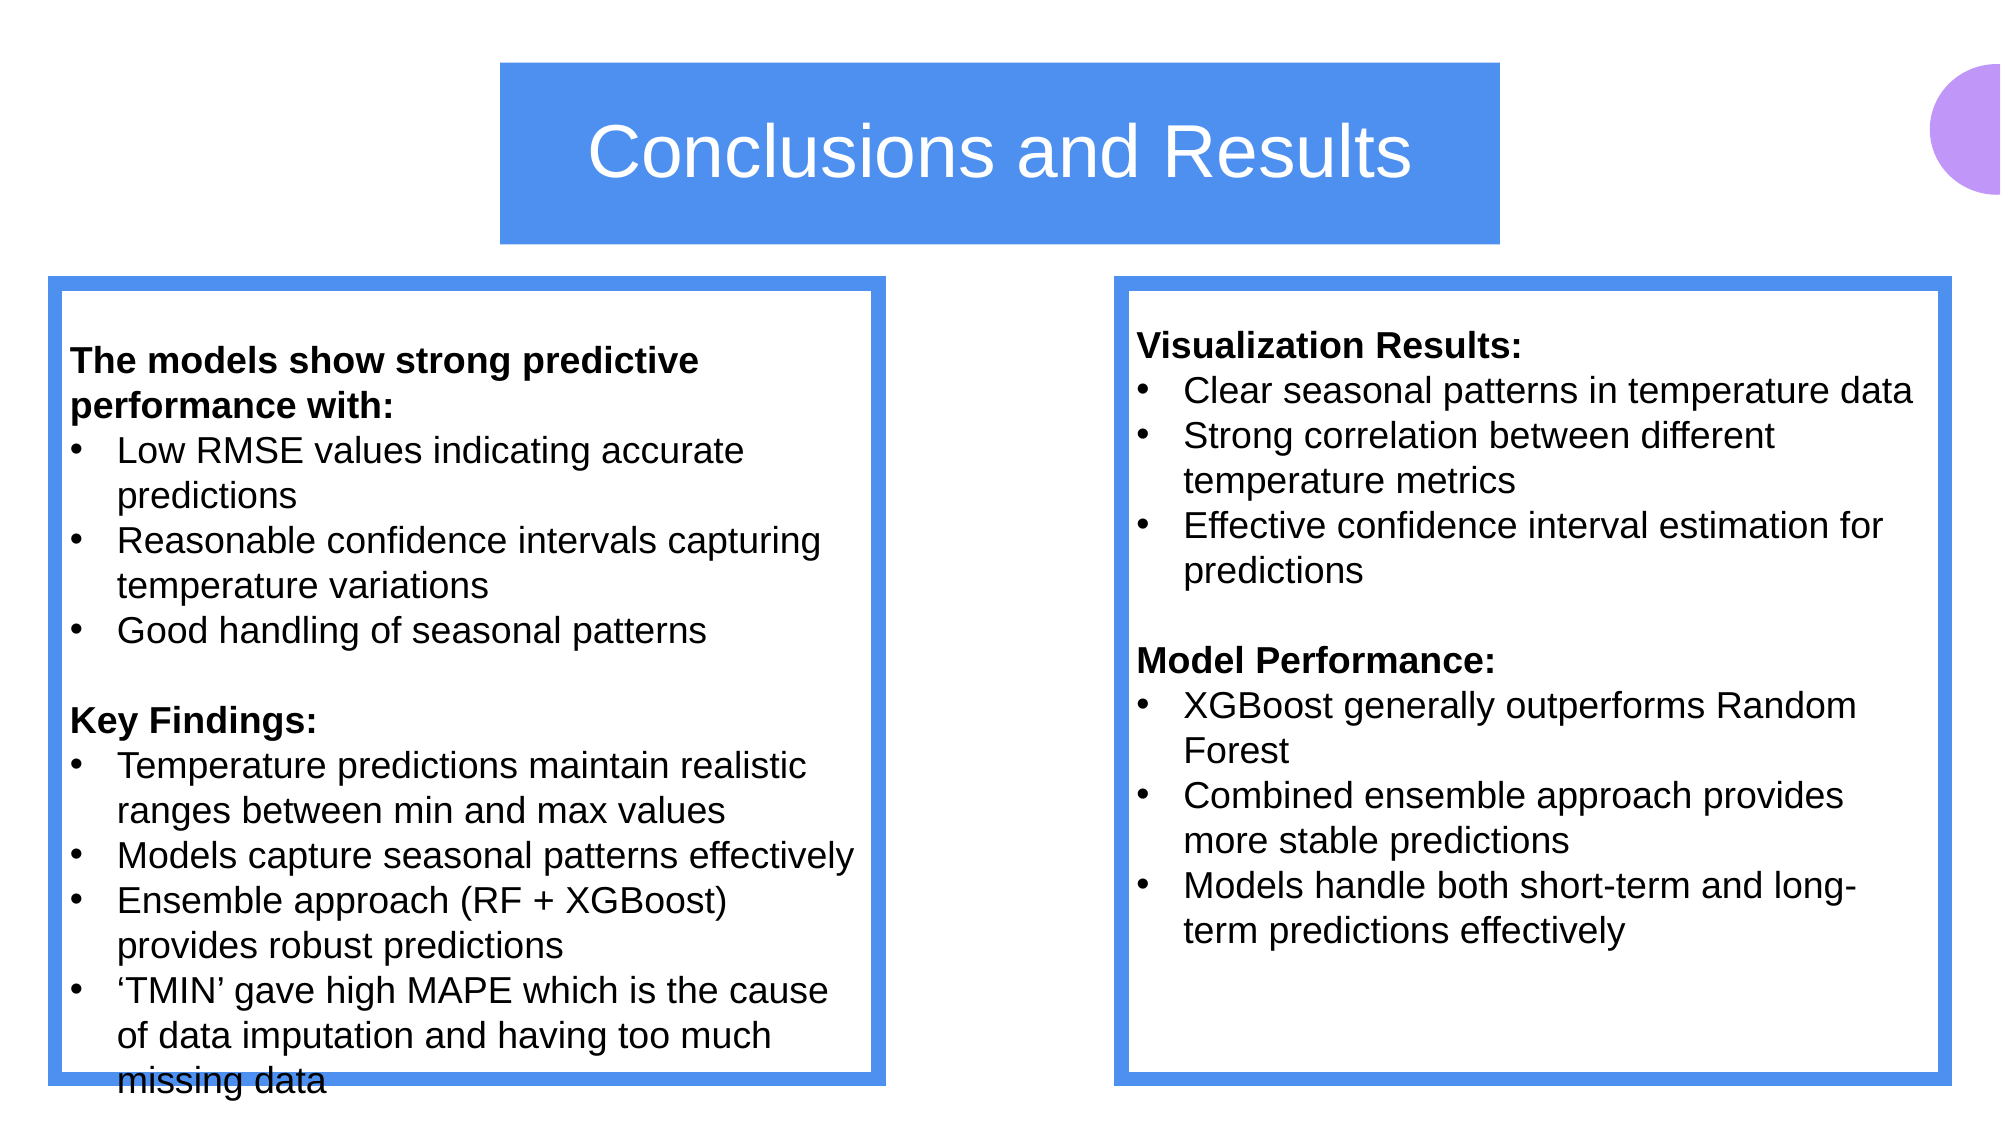

Conclusions and Results

The models show strong predictive performance with:
Low RMSE values indicating accurate predictions
Reasonable confidence intervals capturing temperature variations
Good handling of seasonal patterns

Key Findings:
Temperature predictions maintain realistic ranges between min and max values
Models capture seasonal patterns effectively
Ensemble approach (RF + XGBoost) provides robust predictions
‘TMIN’ gave high MAPE which is the cause of data imputation and having too much missing data

Visualization Results:
Clear seasonal patterns in temperature data
Strong correlation between different temperature metrics
Effective confidence interval estimation for predictions

Model Performance:
XGBoost generally outperforms Random Forest
Combined ensemble approach provides more stable predictions
Models handle both short-term and long-term predictions effectively